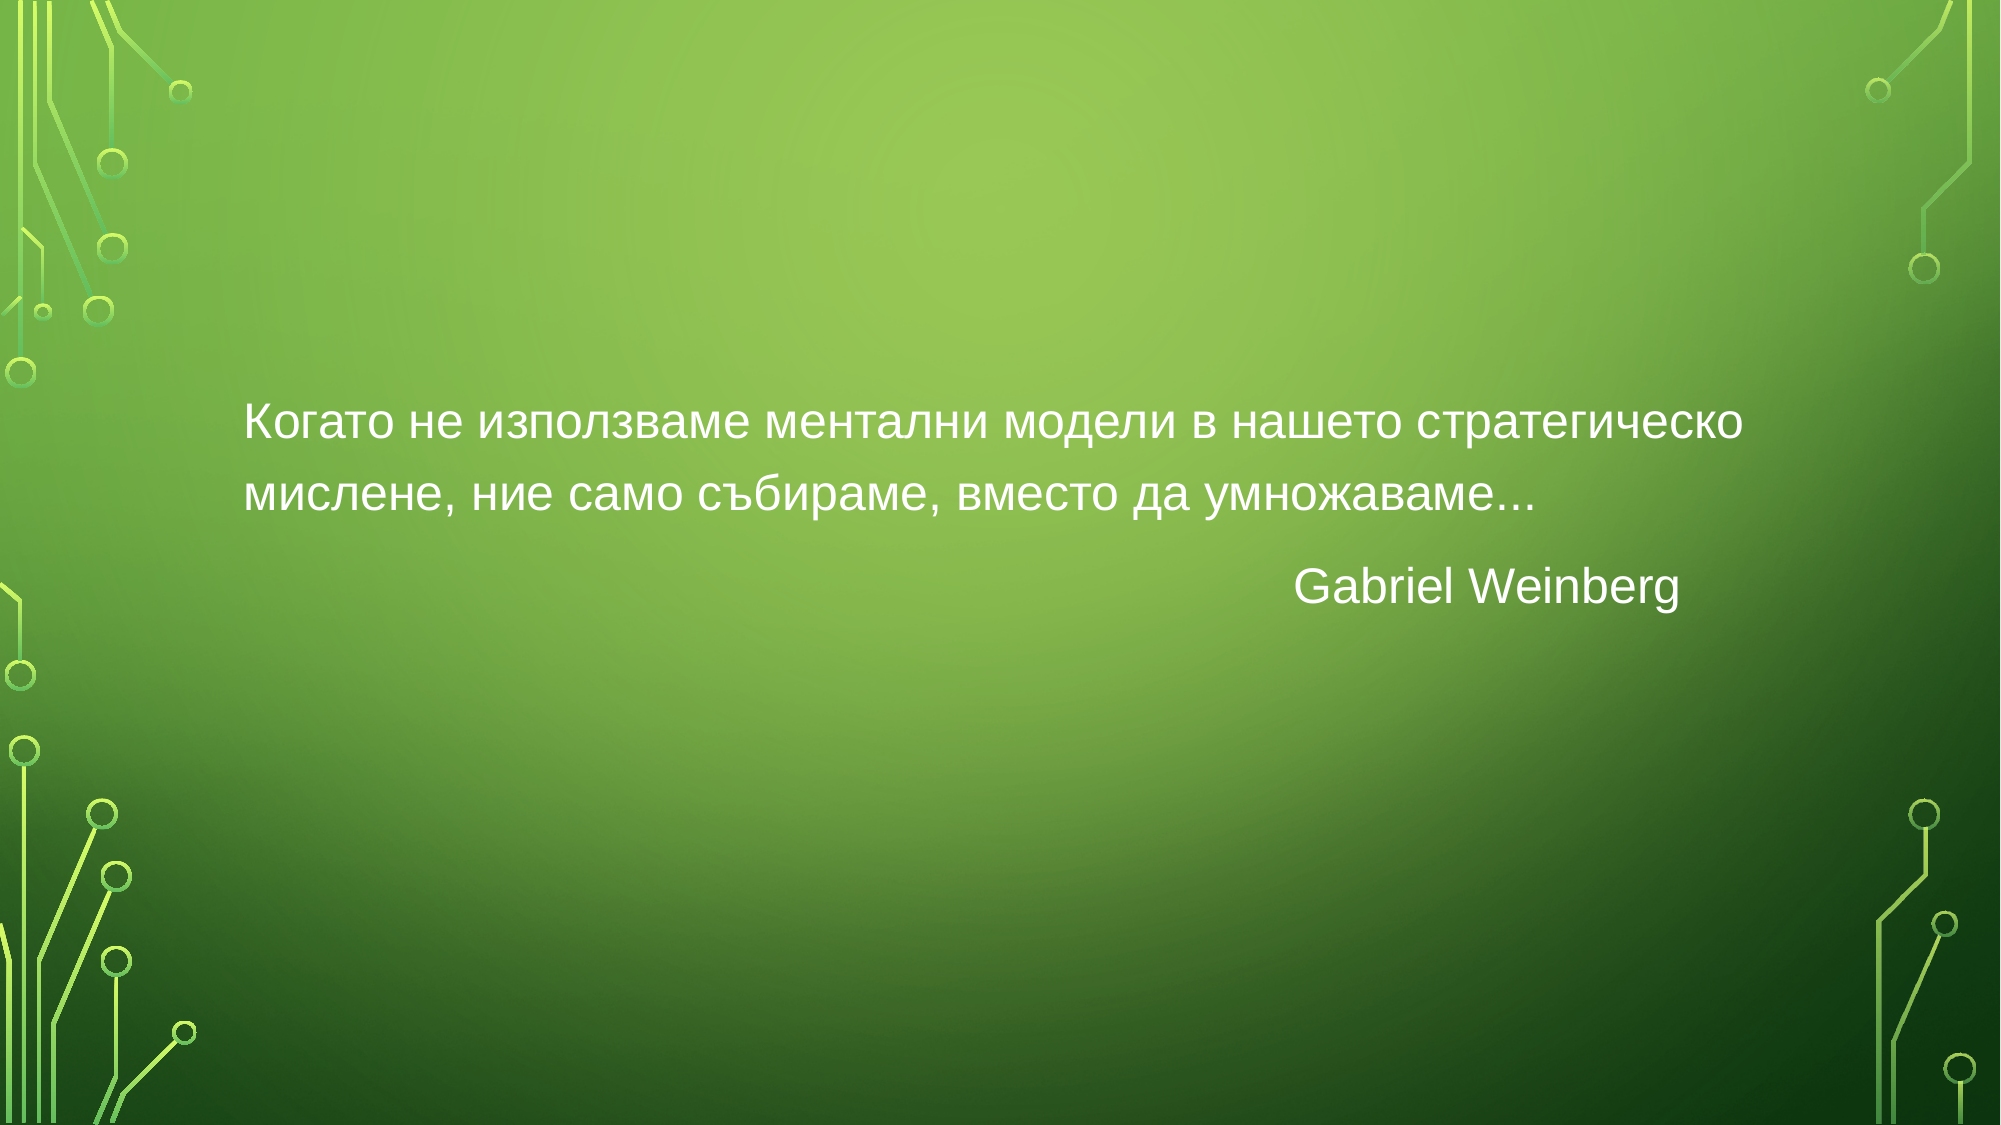

Когато не използваме ментални модели в нашето стратегическо мислене, ние само събираме, вместо да умножаваме...
							Gabriel Weinberg